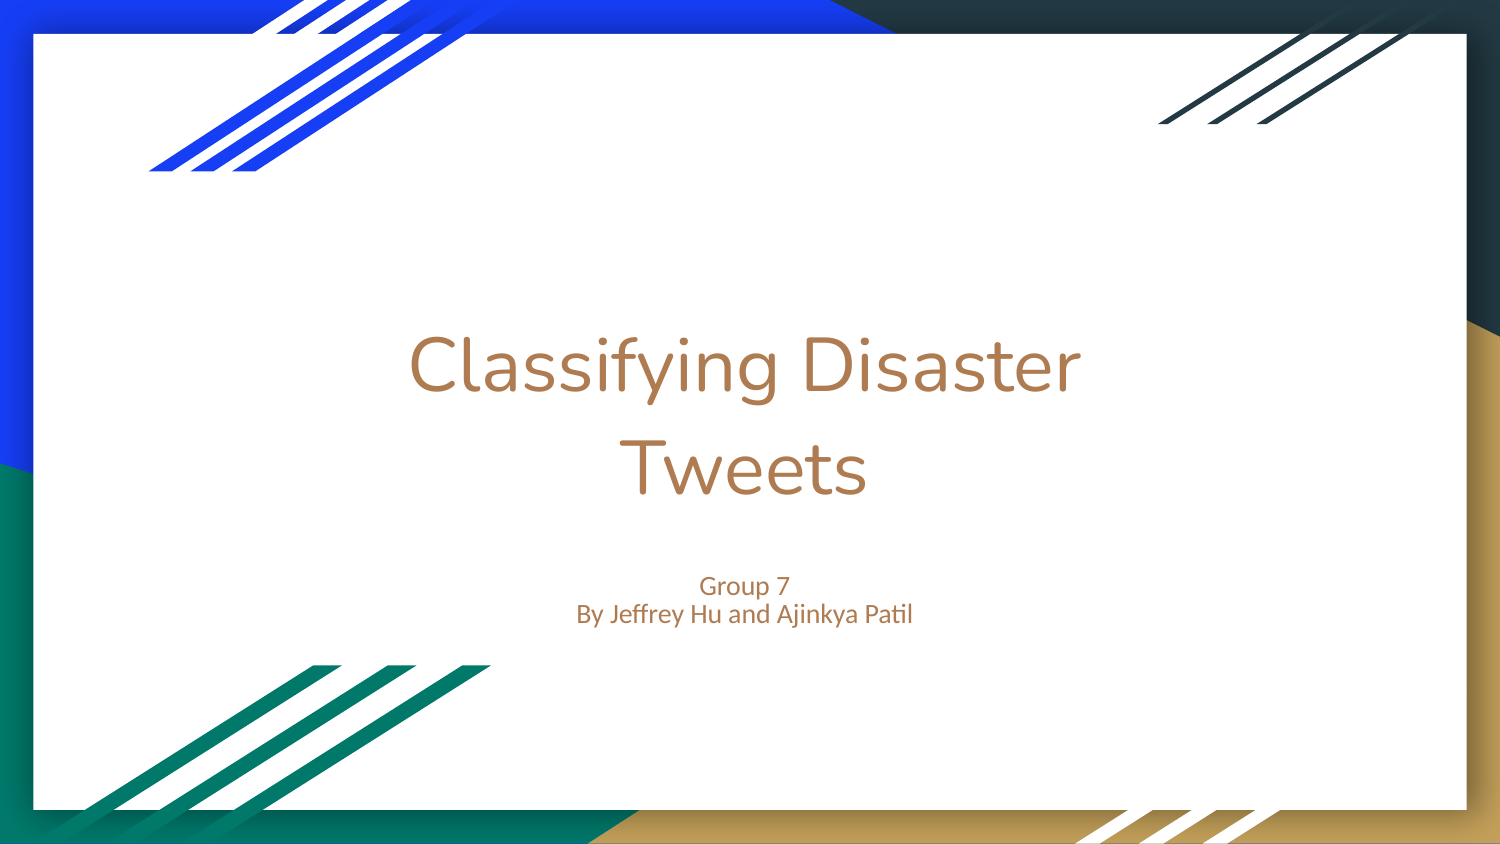

# Classifying Disaster Tweets
Group 7
By Jeffrey Hu and Ajinkya Patil